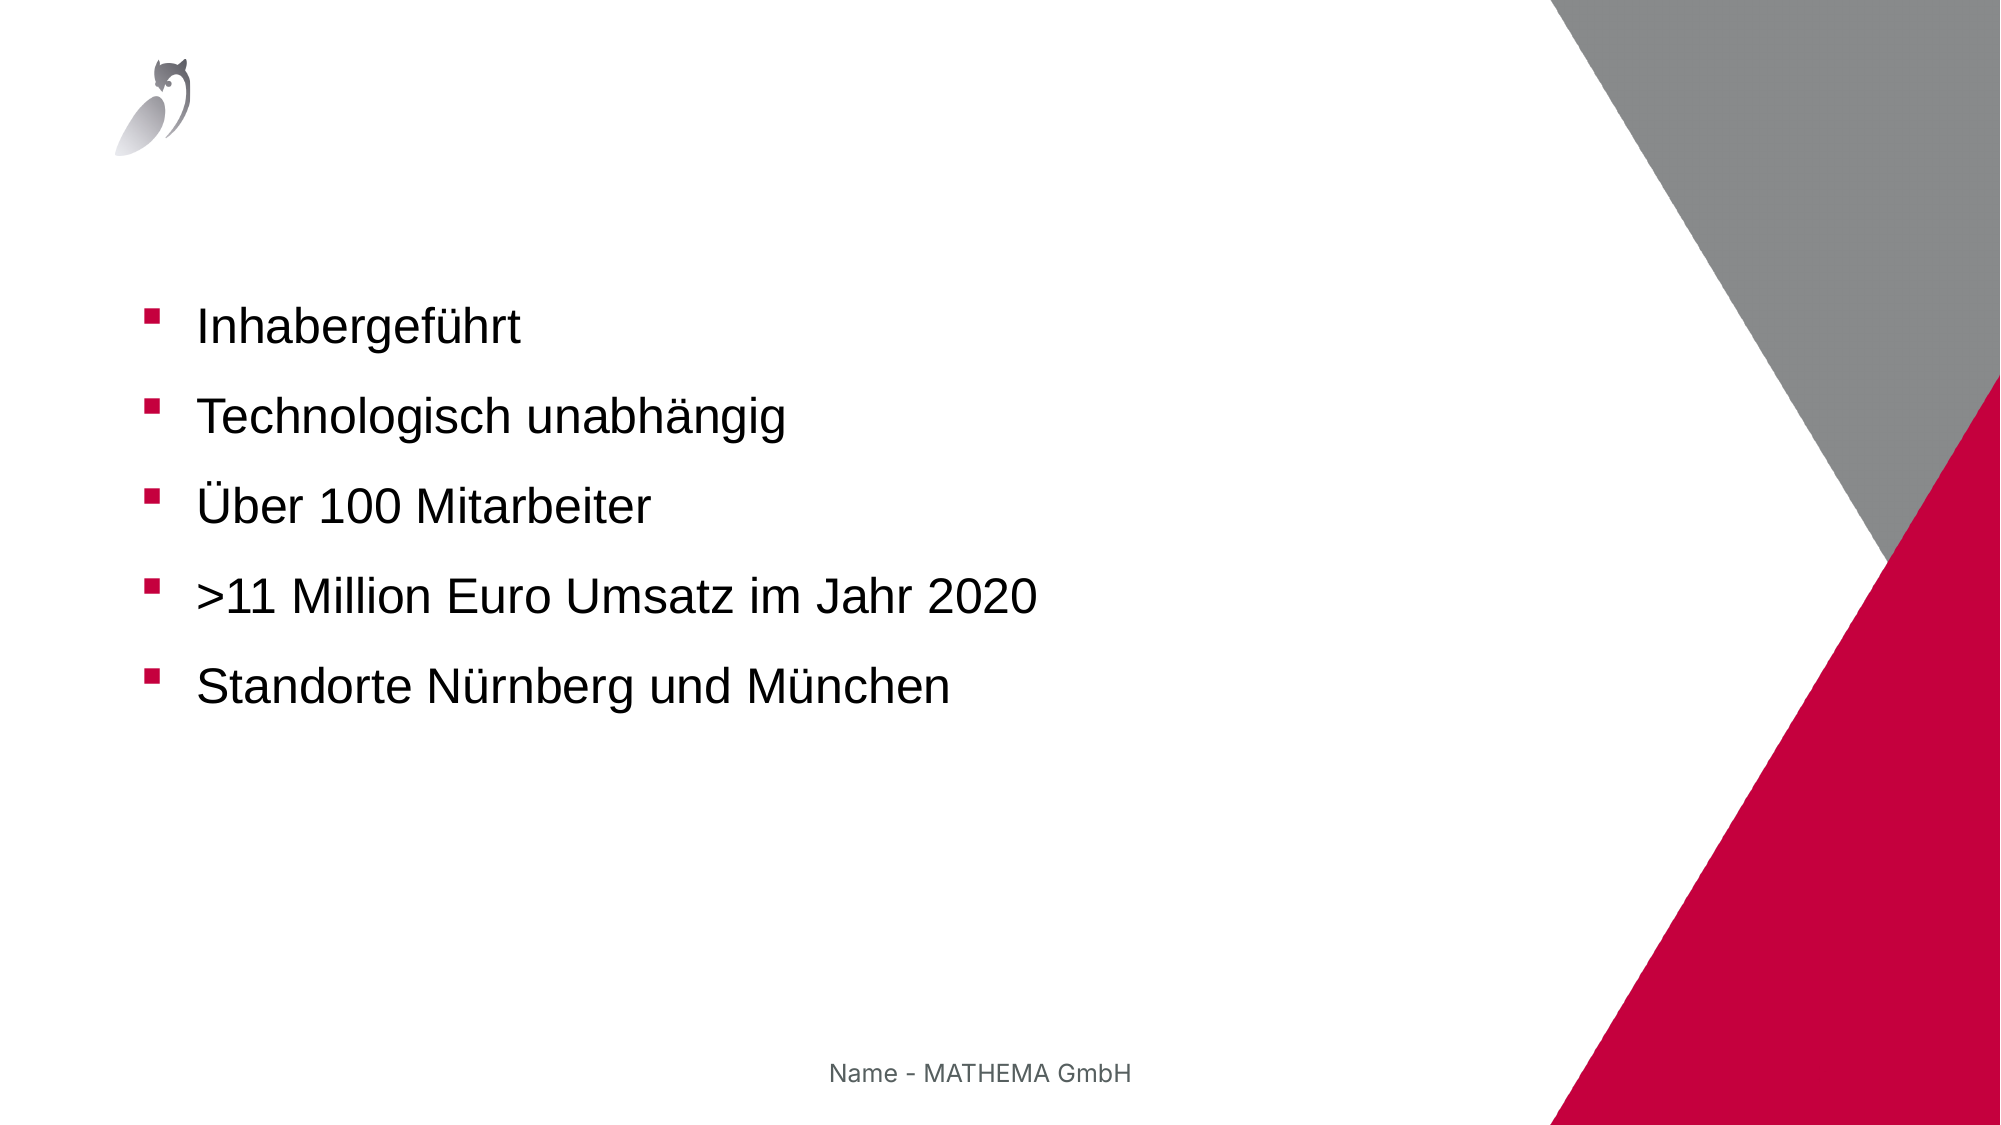

#
Inhabergeführt
Technologisch unabhängig
Über 100 Mitarbeiter
>11 Million Euro Umsatz im Jahr 2020
Standorte Nürnberg und München
Name - MATHEMA GmbH
2